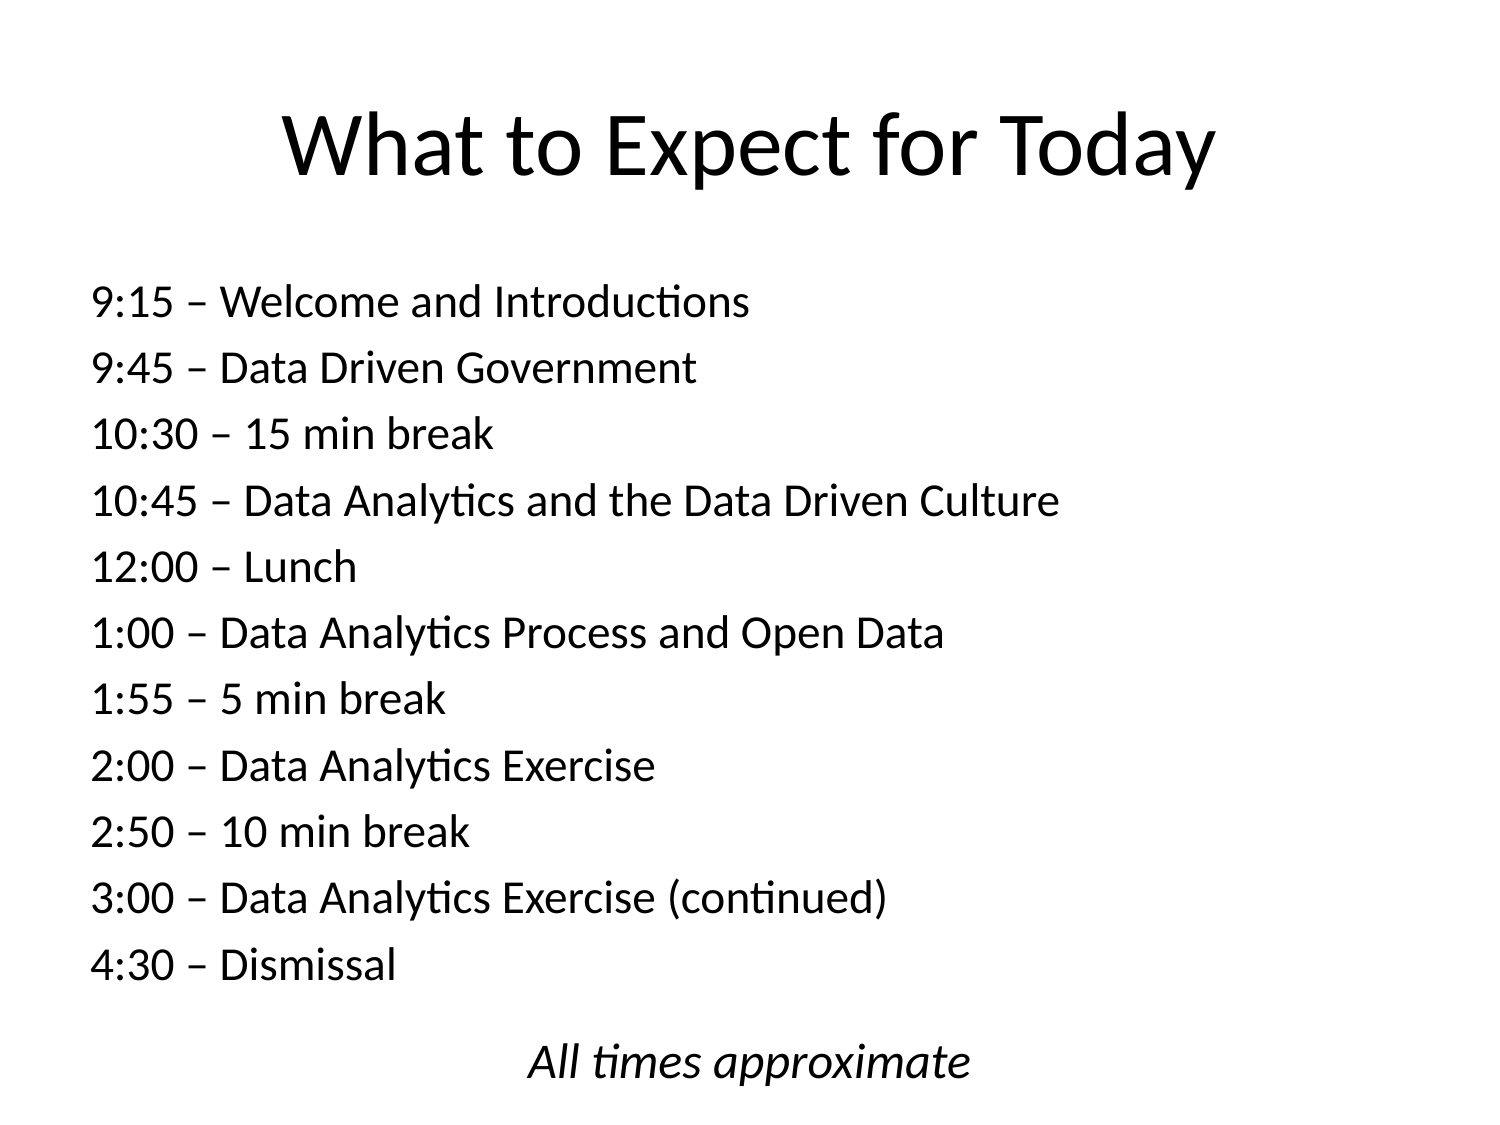

# What to Expect for Today
9:15 – Welcome and Introductions
9:45 – Data Driven Government
10:30 – 15 min break
10:45 – Data Analytics and the Data Driven Culture
12:00 – Lunch
1:00 – Data Analytics Process and Open Data
1:55 – 5 min break
2:00 – Data Analytics Exercise
2:50 – 10 min break
3:00 – Data Analytics Exercise (continued)
4:30 – Dismissal
All times approximate